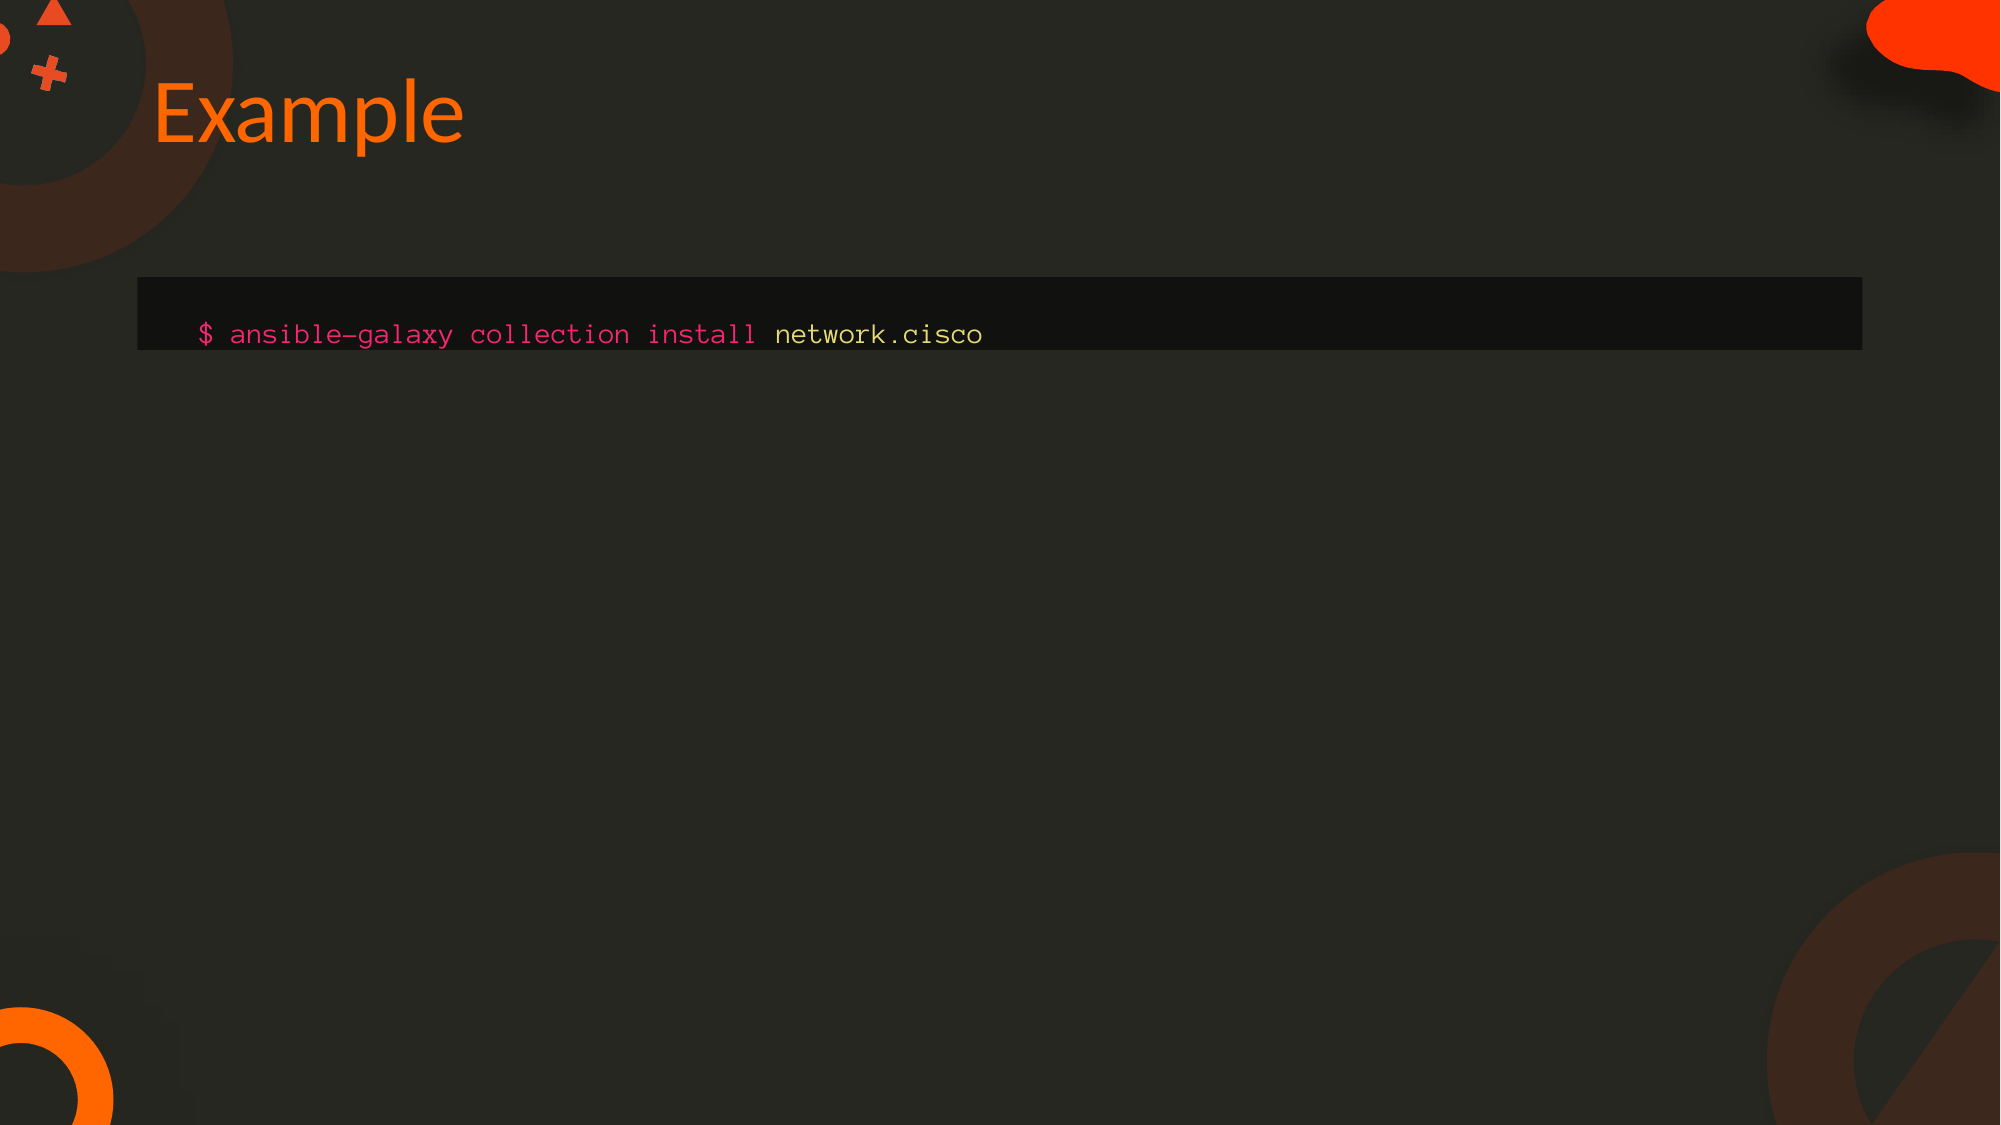

# Example

$ ansible-galaxy collection install network.cisco